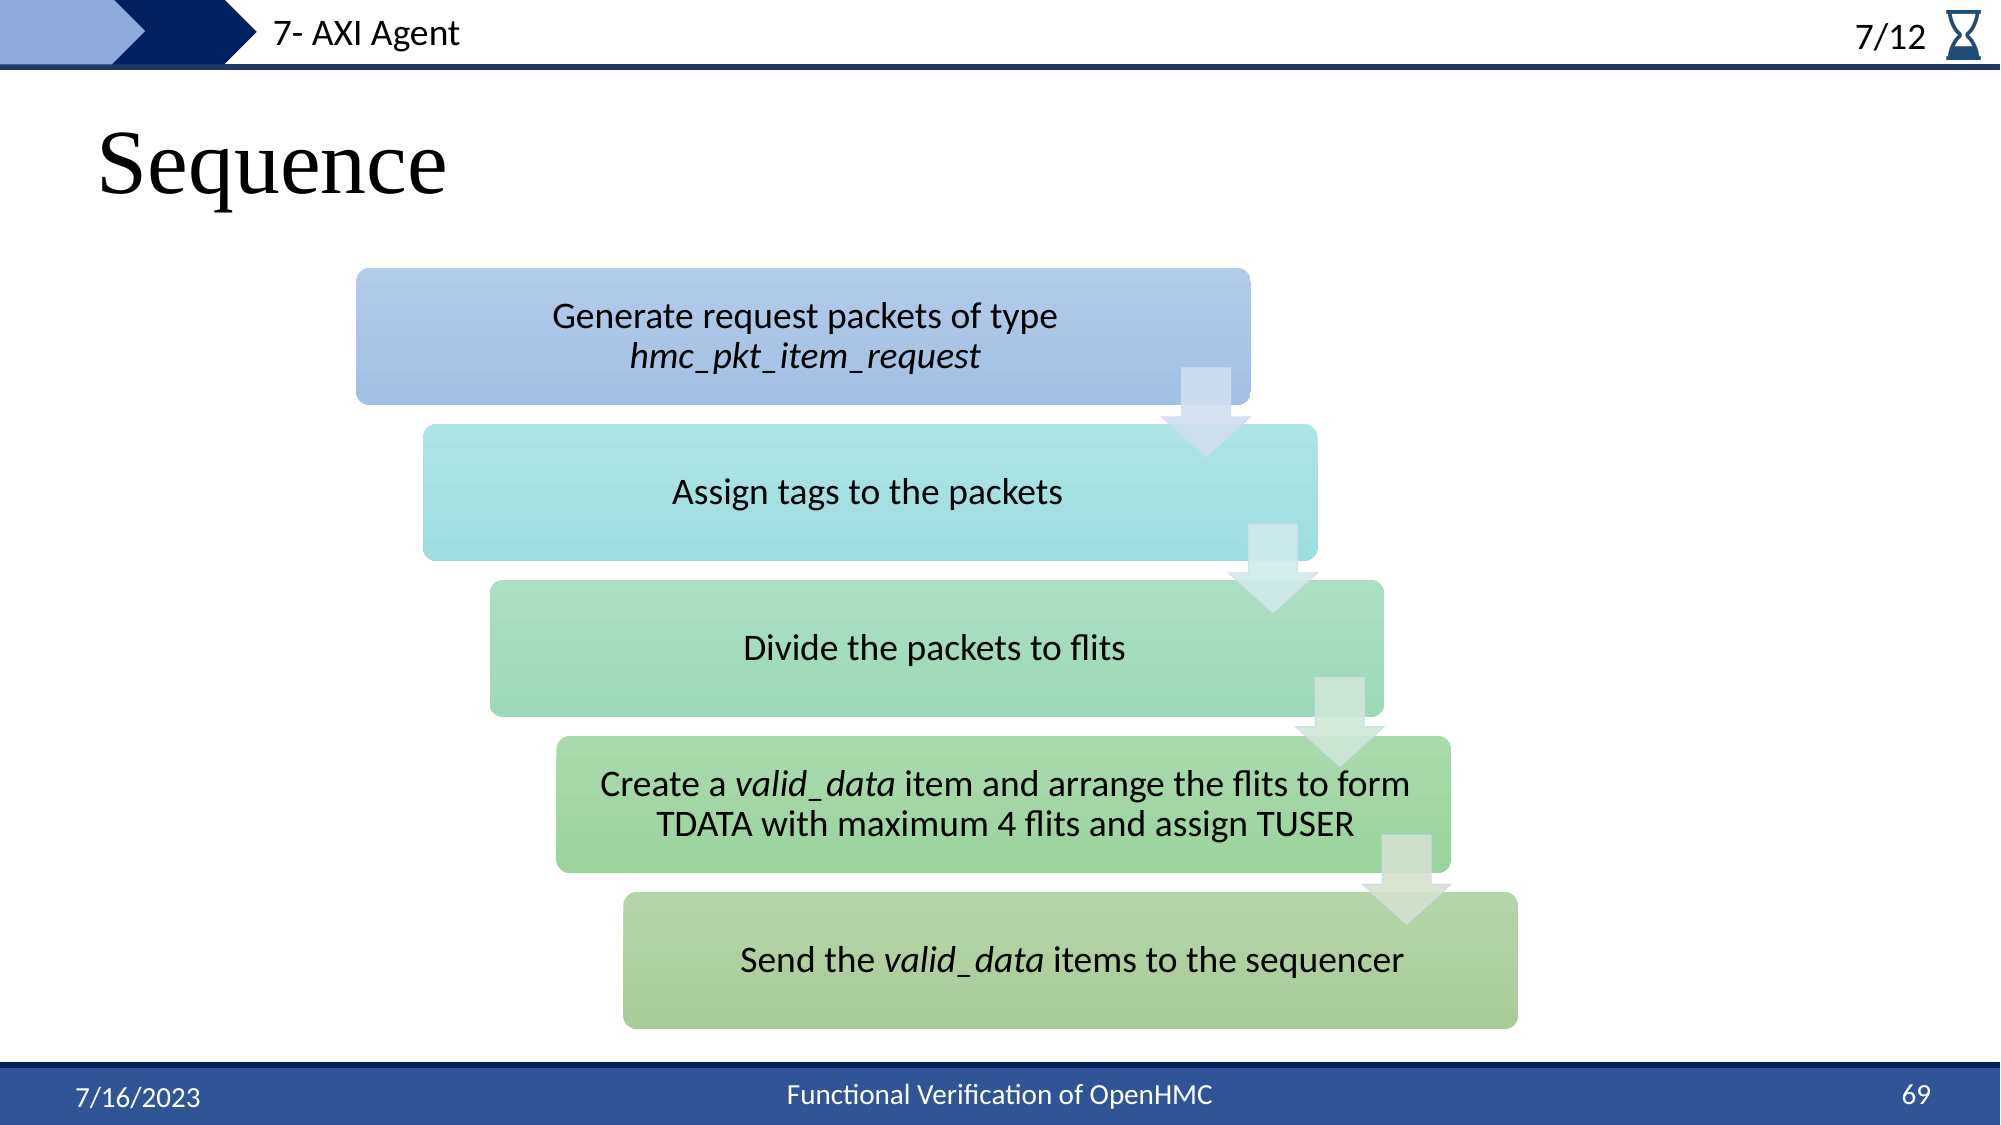

7- AXI Agent
7/12
# Sequence
Generate request packets of type hmc_pkt_item_request
Assign tags to the packets
Divide the packets to flits
Create a valid_data item and arrange the flits to form TDATA with maximum 4 flits and assign TUSER
Send the valid_data items to the sequencer

69
Functional Verification of OpenHMC
7/16/2023